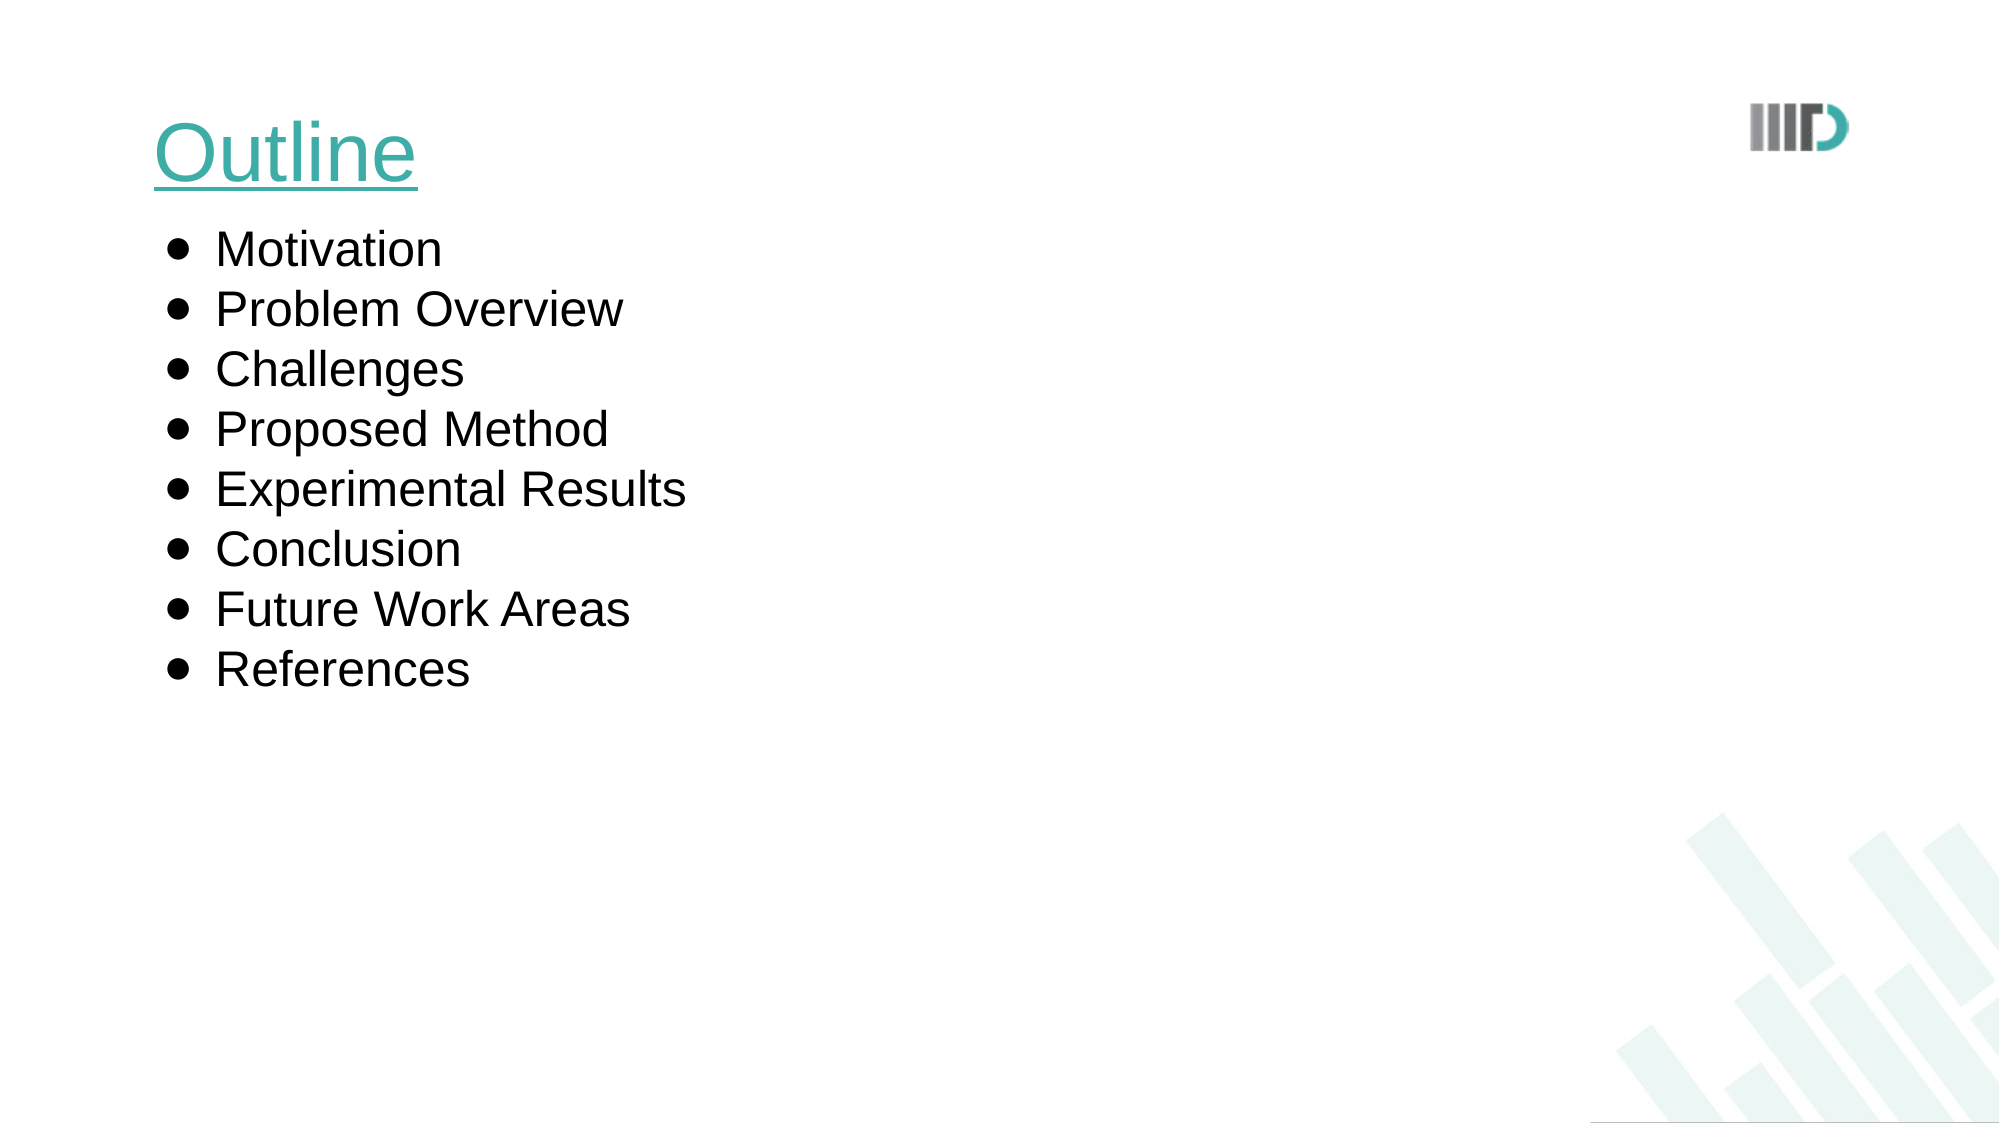

# Outline
Motivation
Problem Overview
Challenges
Proposed Method
Experimental Results
Conclusion
Future Work Areas
References